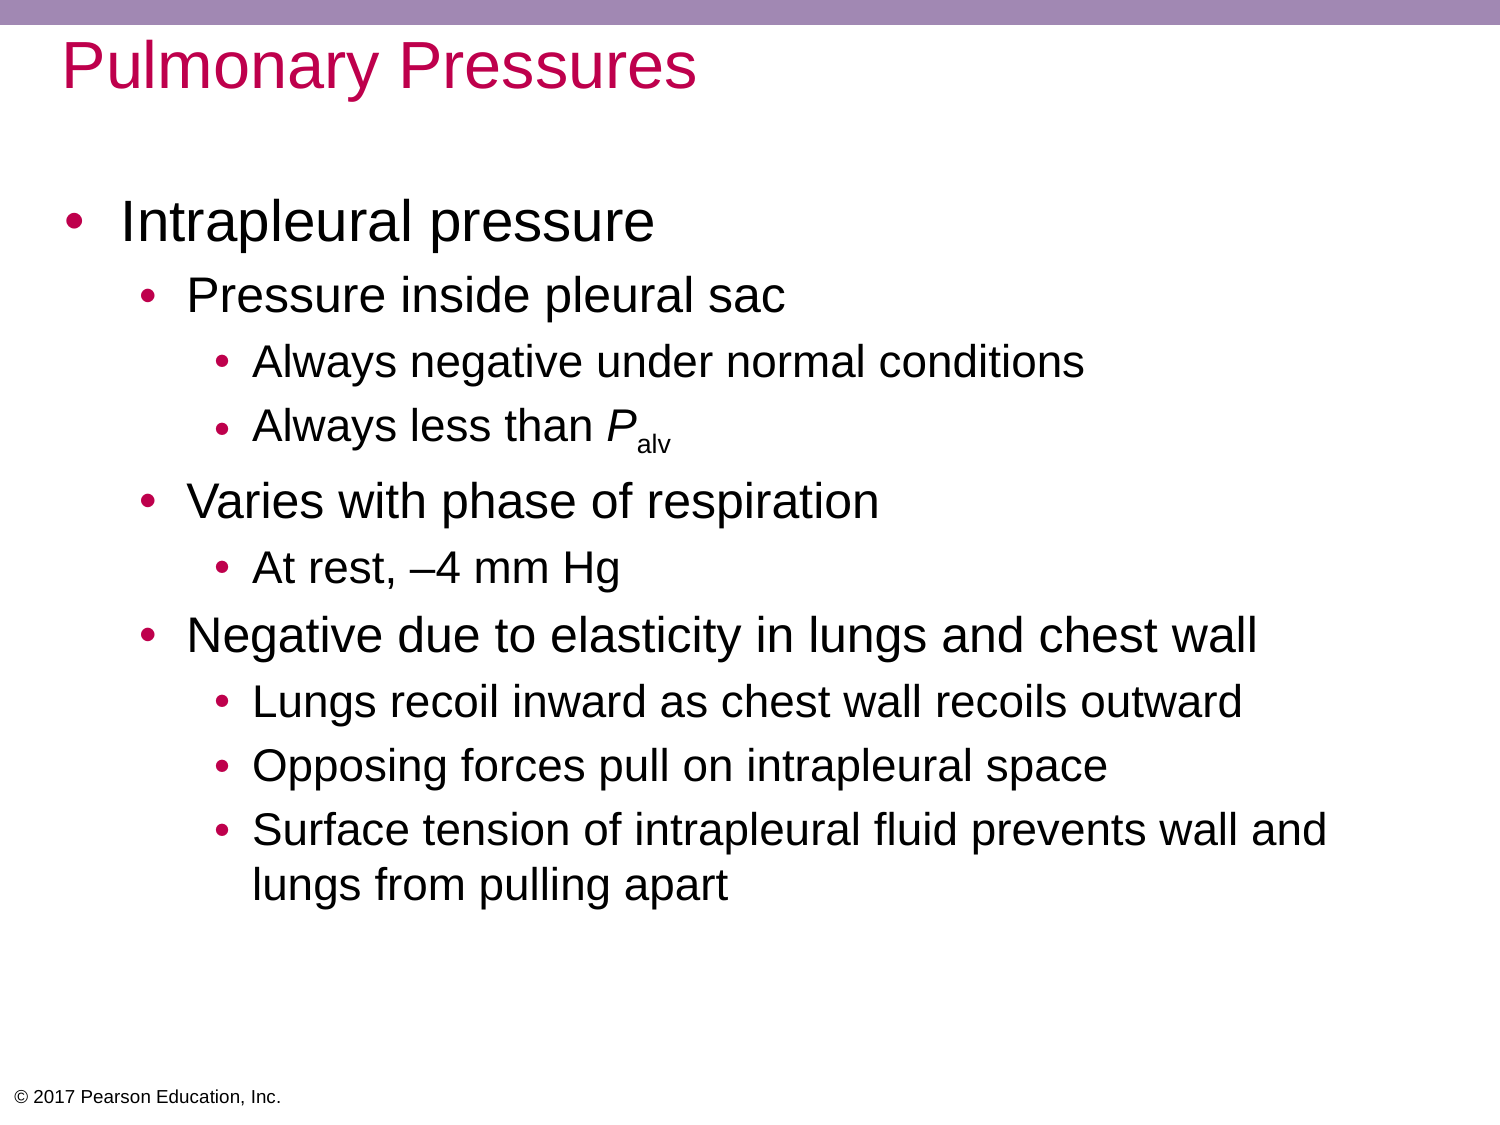

# Pulmonary Pressures
Intrapleural pressure
Pressure inside pleural sac
Always negative under normal conditions
Always less than Palv
Varies with phase of respiration
At rest, –4 mm Hg
Negative due to elasticity in lungs and chest wall
Lungs recoil inward as chest wall recoils outward
Opposing forces pull on intrapleural space
Surface tension of intrapleural fluid prevents wall and lungs from pulling apart